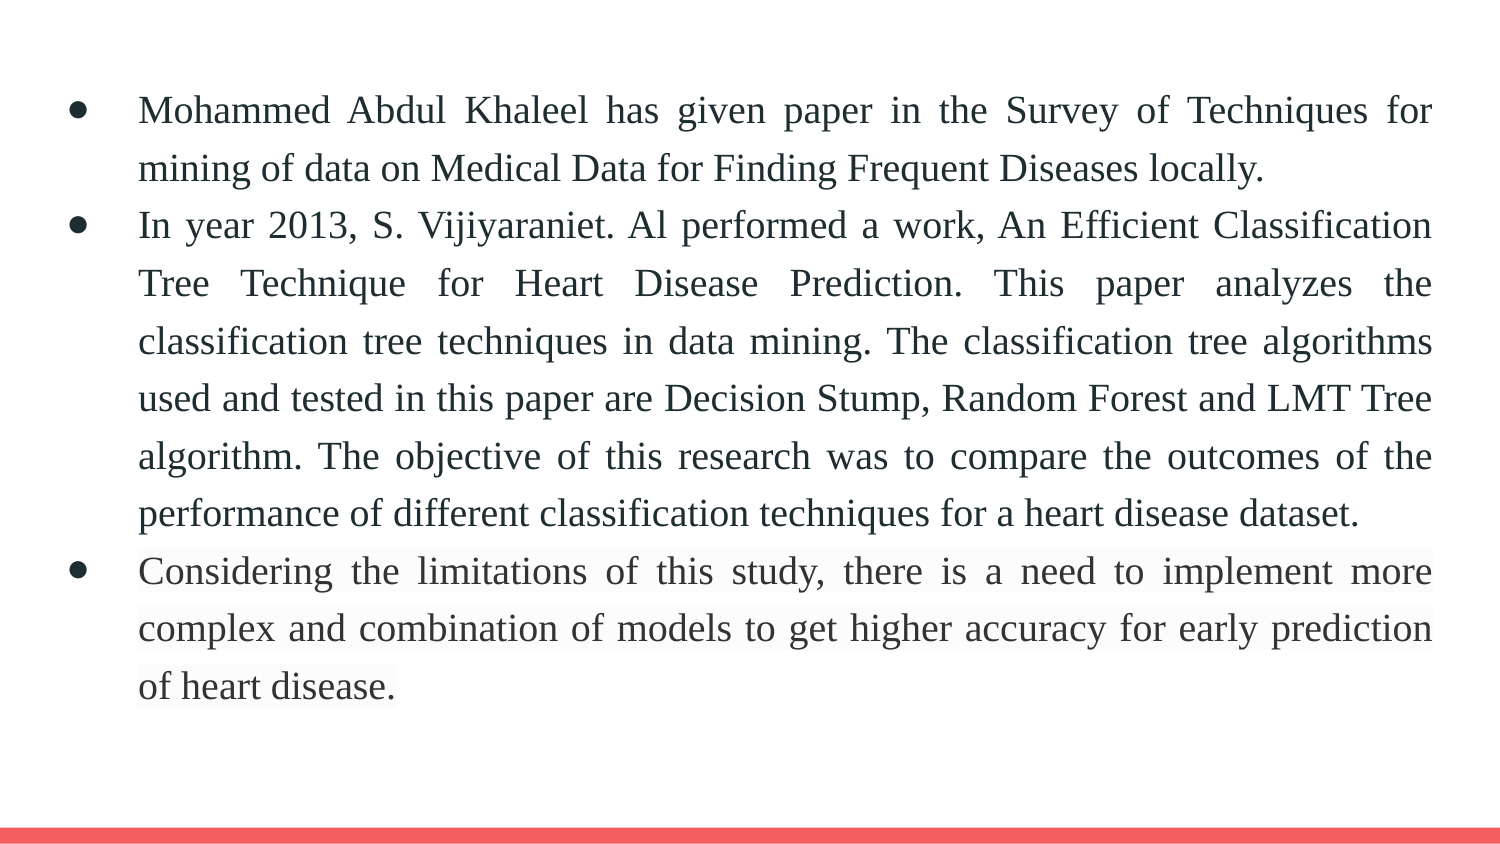

Mohammed Abdul Khaleel has given paper in the Survey of Techniques for mining of data on Medical Data for Finding Frequent Diseases locally.
In year 2013, S. Vijiyaraniet. Al performed a work, An Efficient Classification Tree Technique for Heart Disease Prediction. This paper analyzes the classification tree techniques in data mining. The classification tree algorithms used and tested in this paper are Decision Stump, Random Forest and LMT Tree algorithm. The objective of this research was to compare the outcomes of the performance of different classification techniques for a heart disease dataset.
Considering the limitations of this study, there is a need to implement more complex and combination of models to get higher accuracy for early prediction of heart disease.